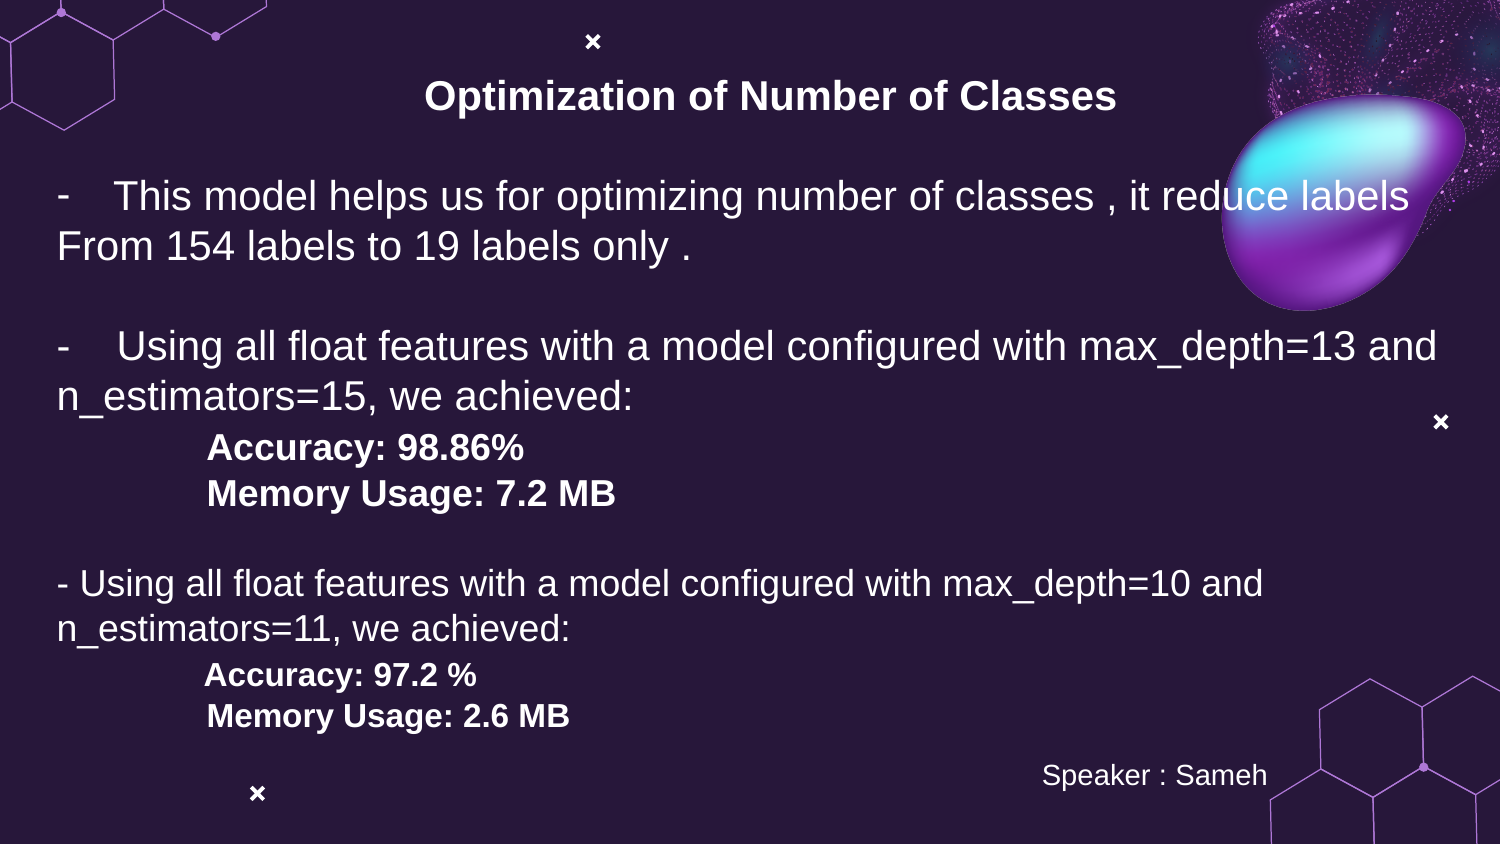

Optimization of Number of Classes

This model helps us for optimizing number of classes , it reduce labels
From 154 labels to 19 labels only .

-    Using all float features with a model configured with max_depth=13 and    n_estimators=15, we achieved:
             Accuracy: 98.86%
	Memory Usage: 7.2 MB

- Using all float features with a model configured with max_depth=10 and n_estimators=11, we achieved:
              Accuracy: 97.2 %
	Memory Usage: 2.6 MB

Speaker : Sameh